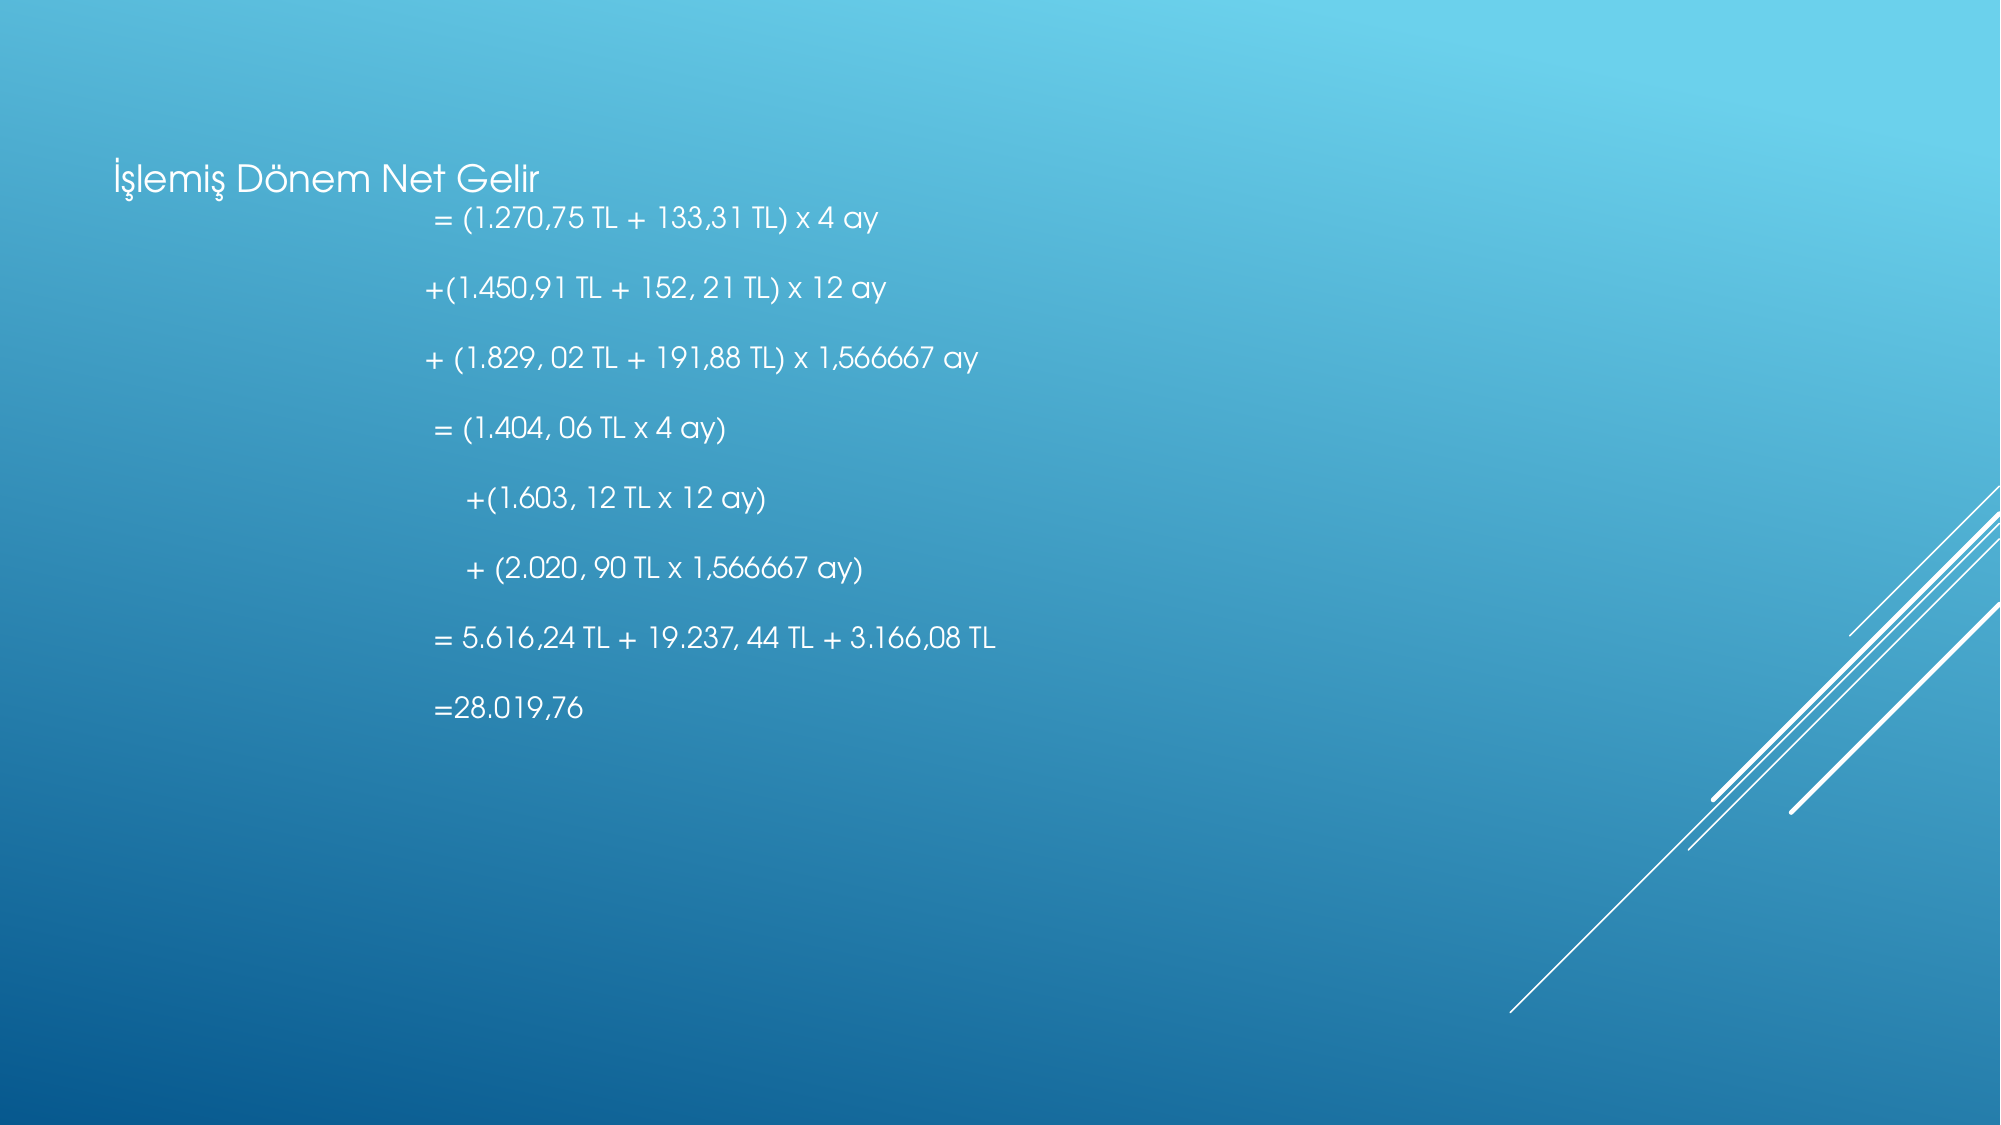

İşlemiş Dönem Net Gelir
                                        = (1.270,75 TL + 133,31 TL) x 4 ay
                                       +(1.450,91 TL + 152, 21 TL) x 12 ay
                                       + (1.829, 02 TL + 191,88 TL) x 1,566667 ay
                                        = (1.404, 06 TL x 4 ay)
                                            +(1.603, 12 TL x 12 ay)
                                            + (2.020, 90 TL x 1,566667 ay)
                                        = 5.616,24 TL + 19.237, 44 TL + 3.166,08 TL

                                        =28.019,76